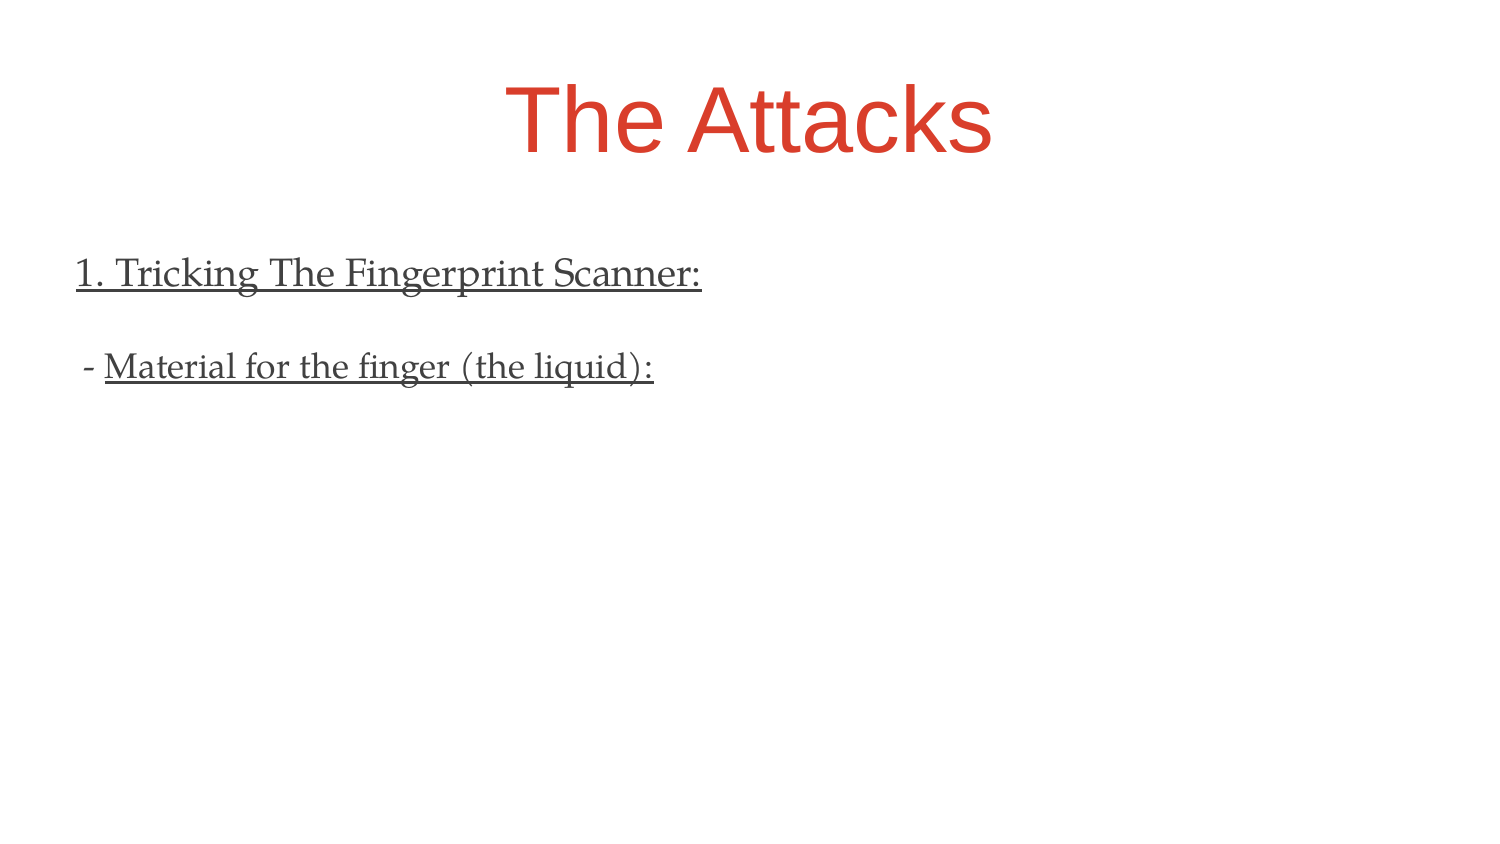

# The Attacks
1. Tricking The Fingerprint Scanner:
- Material for the finger (the liquid):